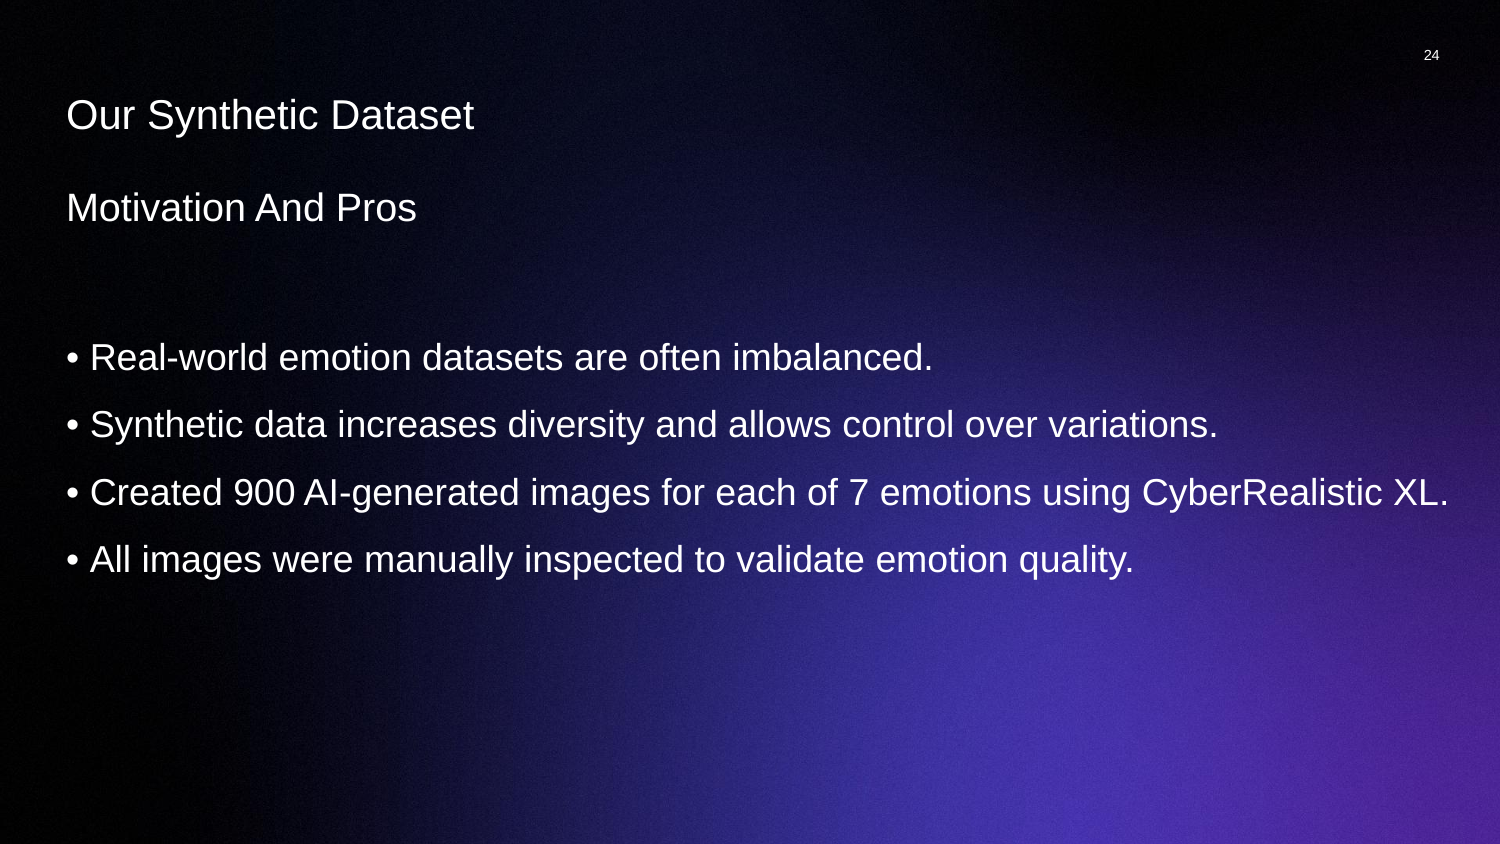

24
Our Synthetic Dataset
Motivation And Pros
• Real-world emotion datasets are often imbalanced.
• Synthetic data increases diversity and allows control over variations.
• Created 900 AI-generated images for each of 7 emotions using CyberRealistic XL.
• All images were manually inspected to validate emotion quality.